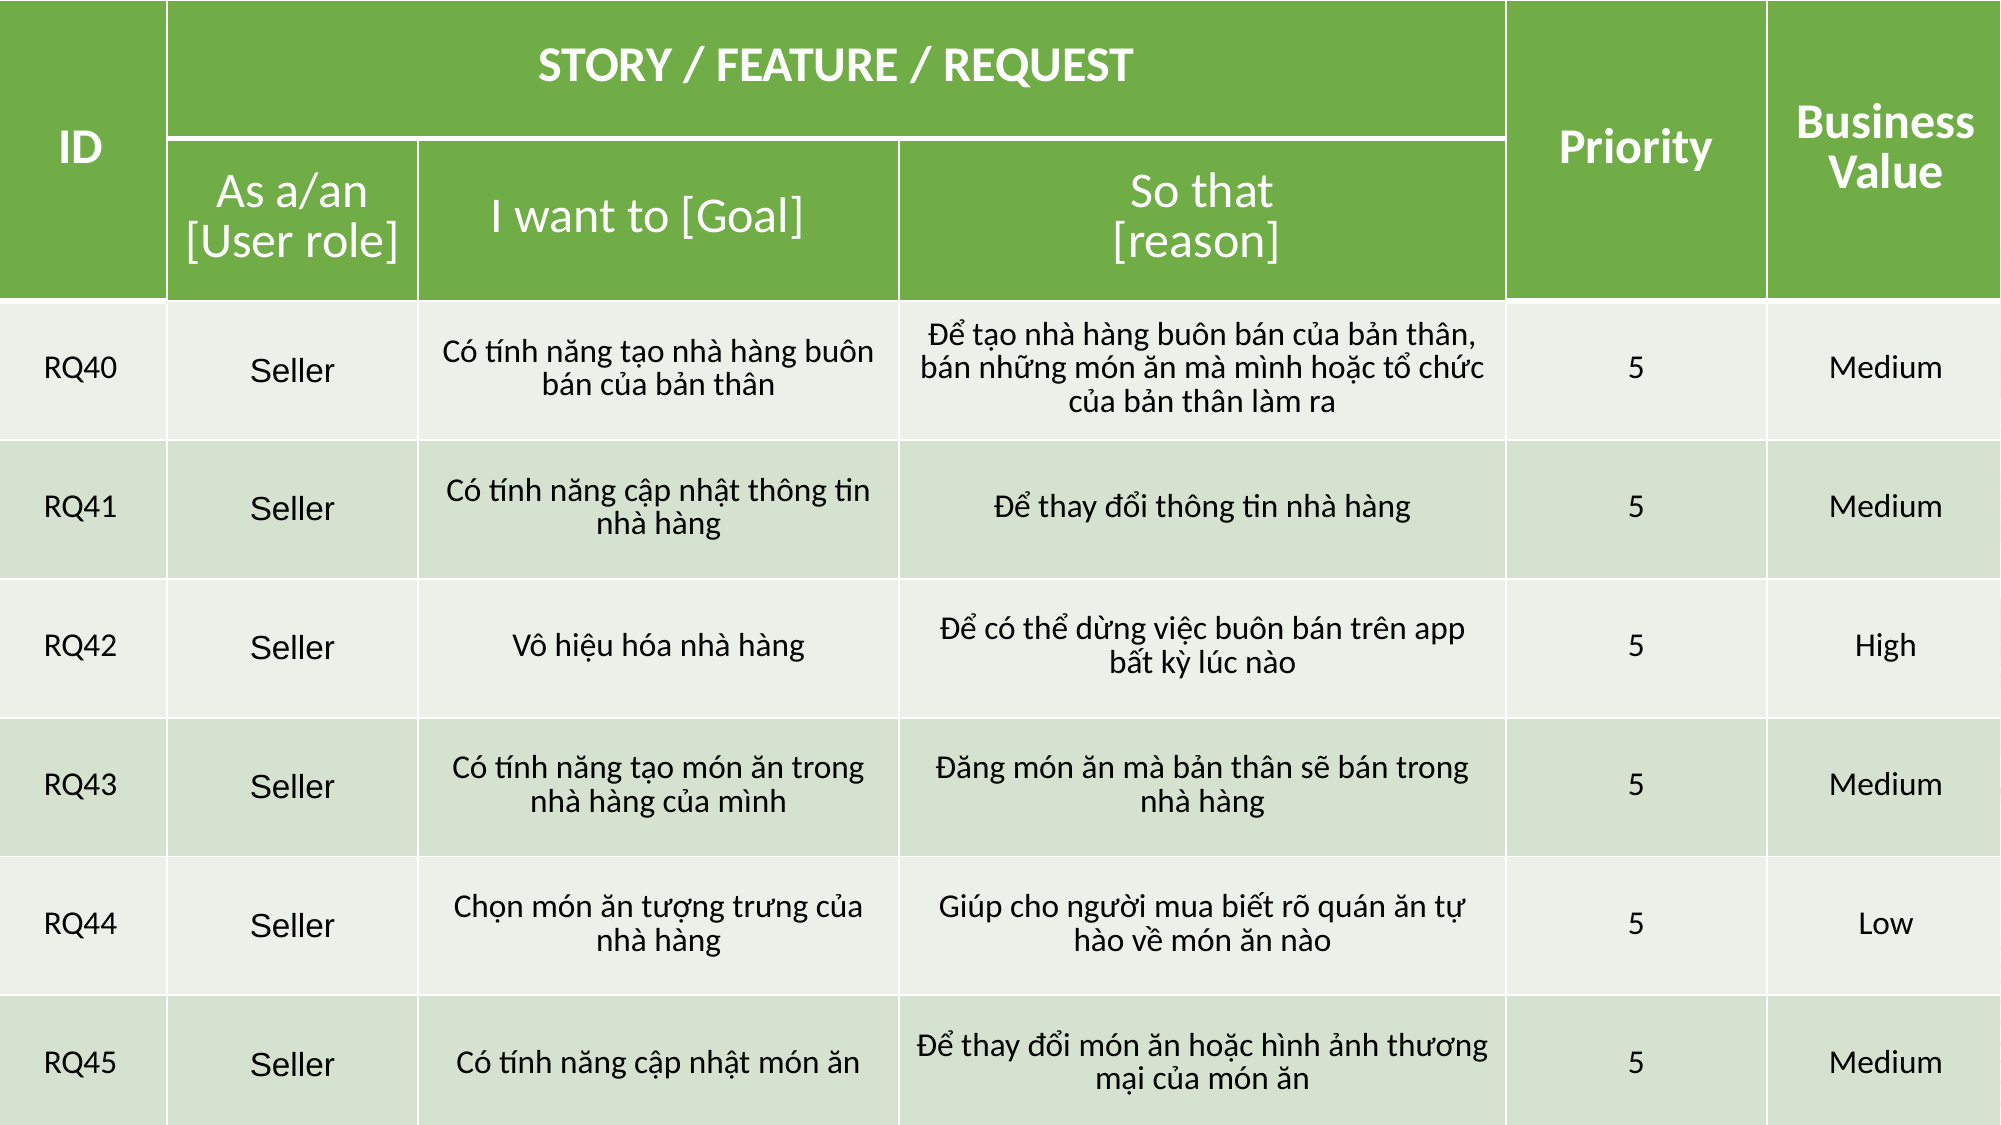

| ID | STORY / FEATURE / REQUEST |  |  | Priority | Business Value |
| --- | --- | --- | --- | --- | --- |
|  | As a/an [User role] | I want to [Goal] | So that [reason] |  |  |
| RQ40 | Seller | Có tính năng tạo nhà hàng buôn bán của bản thân | Để tạo nhà hàng buôn bán của bản thân, bán những món ăn mà mình hoặc tổ chức của bản thân làm ra | 5 | Medium |
| RQ41 | Seller | Có tính năng cập nhật thông tin nhà hàng | Để thay đổi thông tin nhà hàng | 5 | Medium |
| RQ42 | Seller | Vô hiệu hóa nhà hàng | Để có thể dừng việc buôn bán trên app bất kỳ lúc nào | 5 | High |
| RQ43 | Seller | Có tính năng tạo món ăn trong nhà hàng của mình | Đăng món ăn mà bản thân sẽ bán trong nhà hàng | 5 | Medium |
| RQ44 | Seller | Chọn món ăn tượng trưng của nhà hàng | Giúp cho người mua biết rõ quán ăn tự hào về món ăn nào | 5 | Low |
| RQ45 | Seller | Có tính năng cập nhật món ăn | Để thay đổi món ăn hoặc hình ảnh thương mại của món ăn | 5 | Medium |